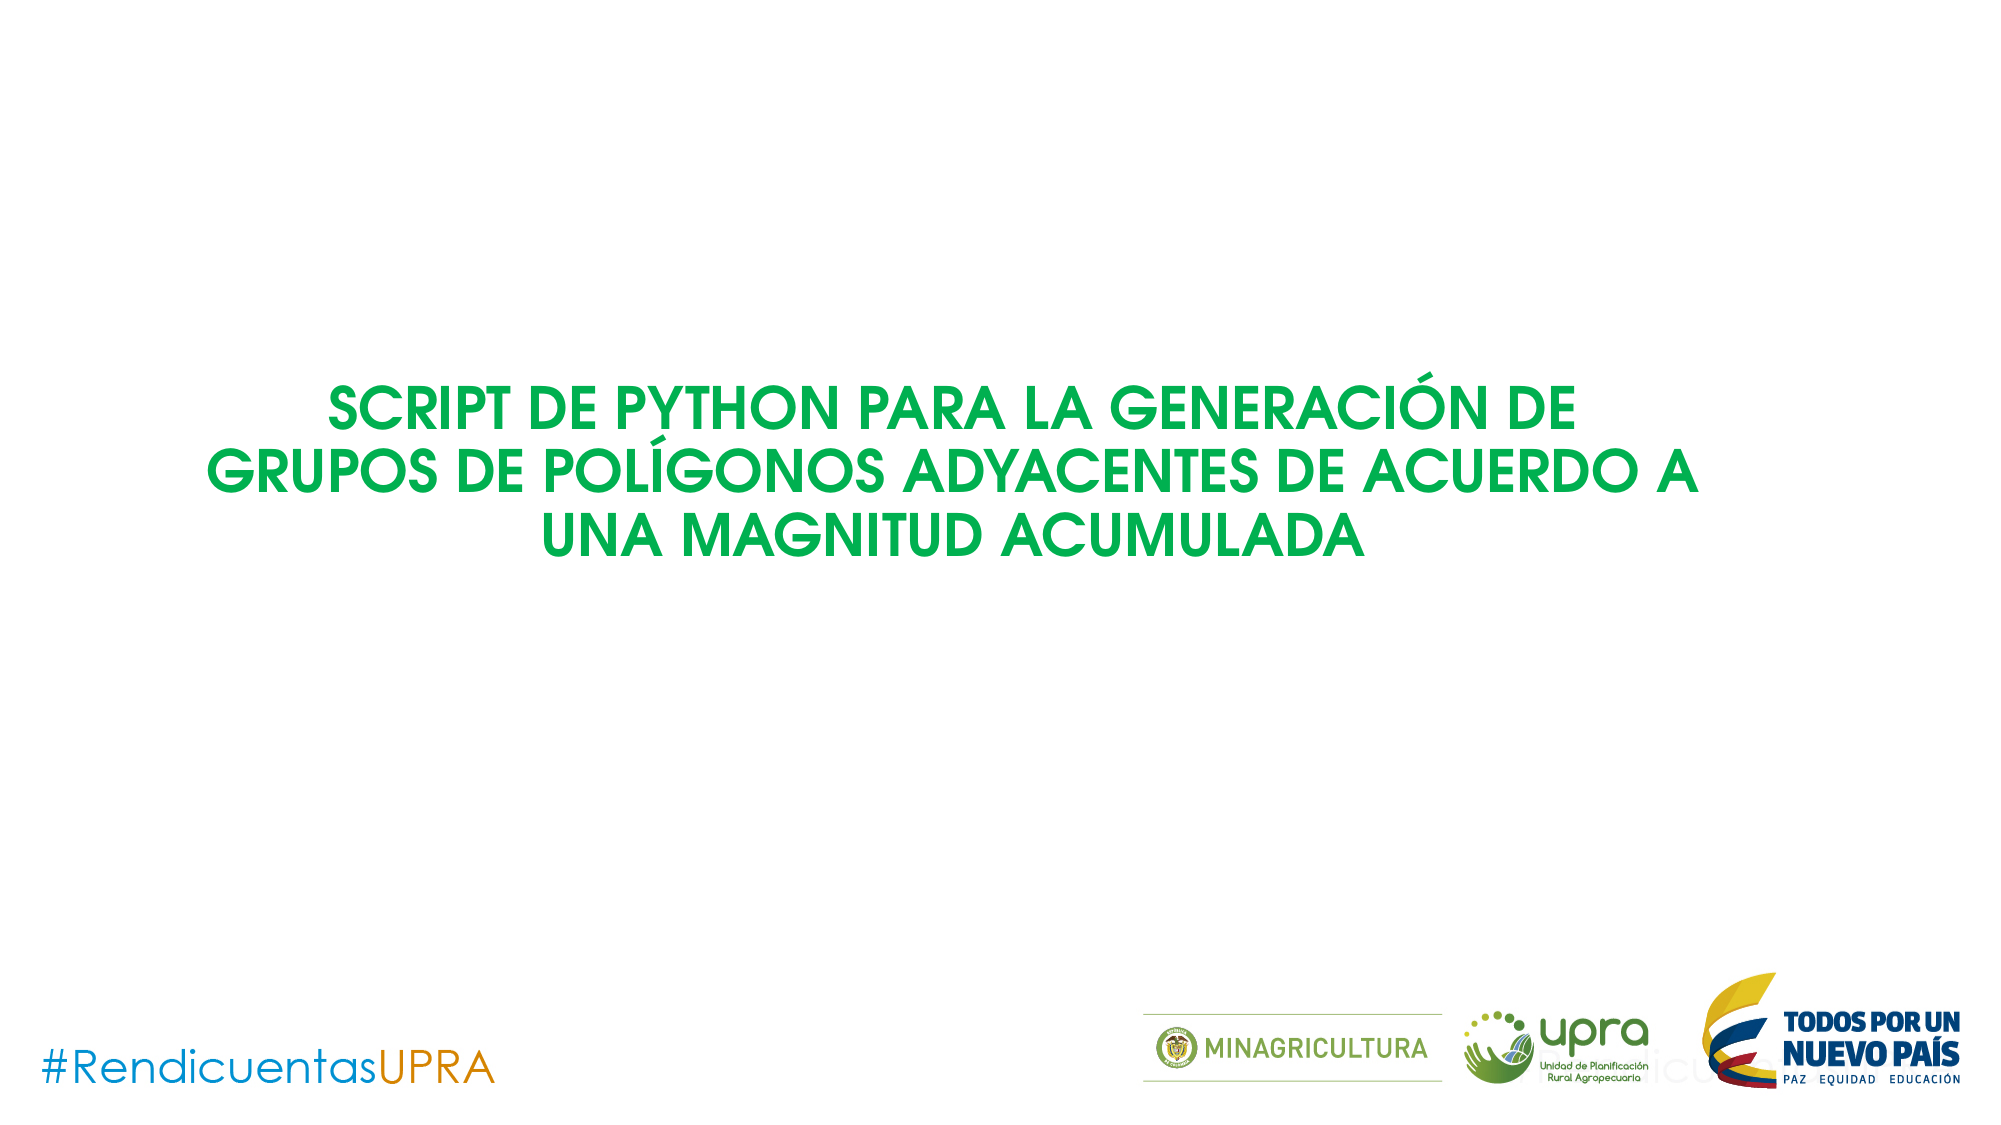

SCRIPT DE PYTHON PARA LA GENERACIÓN DE GRUPOS DE POLÍGONOS ADYACENTES DE ACUERDO A UNA MAGNITUD ACUMULADA